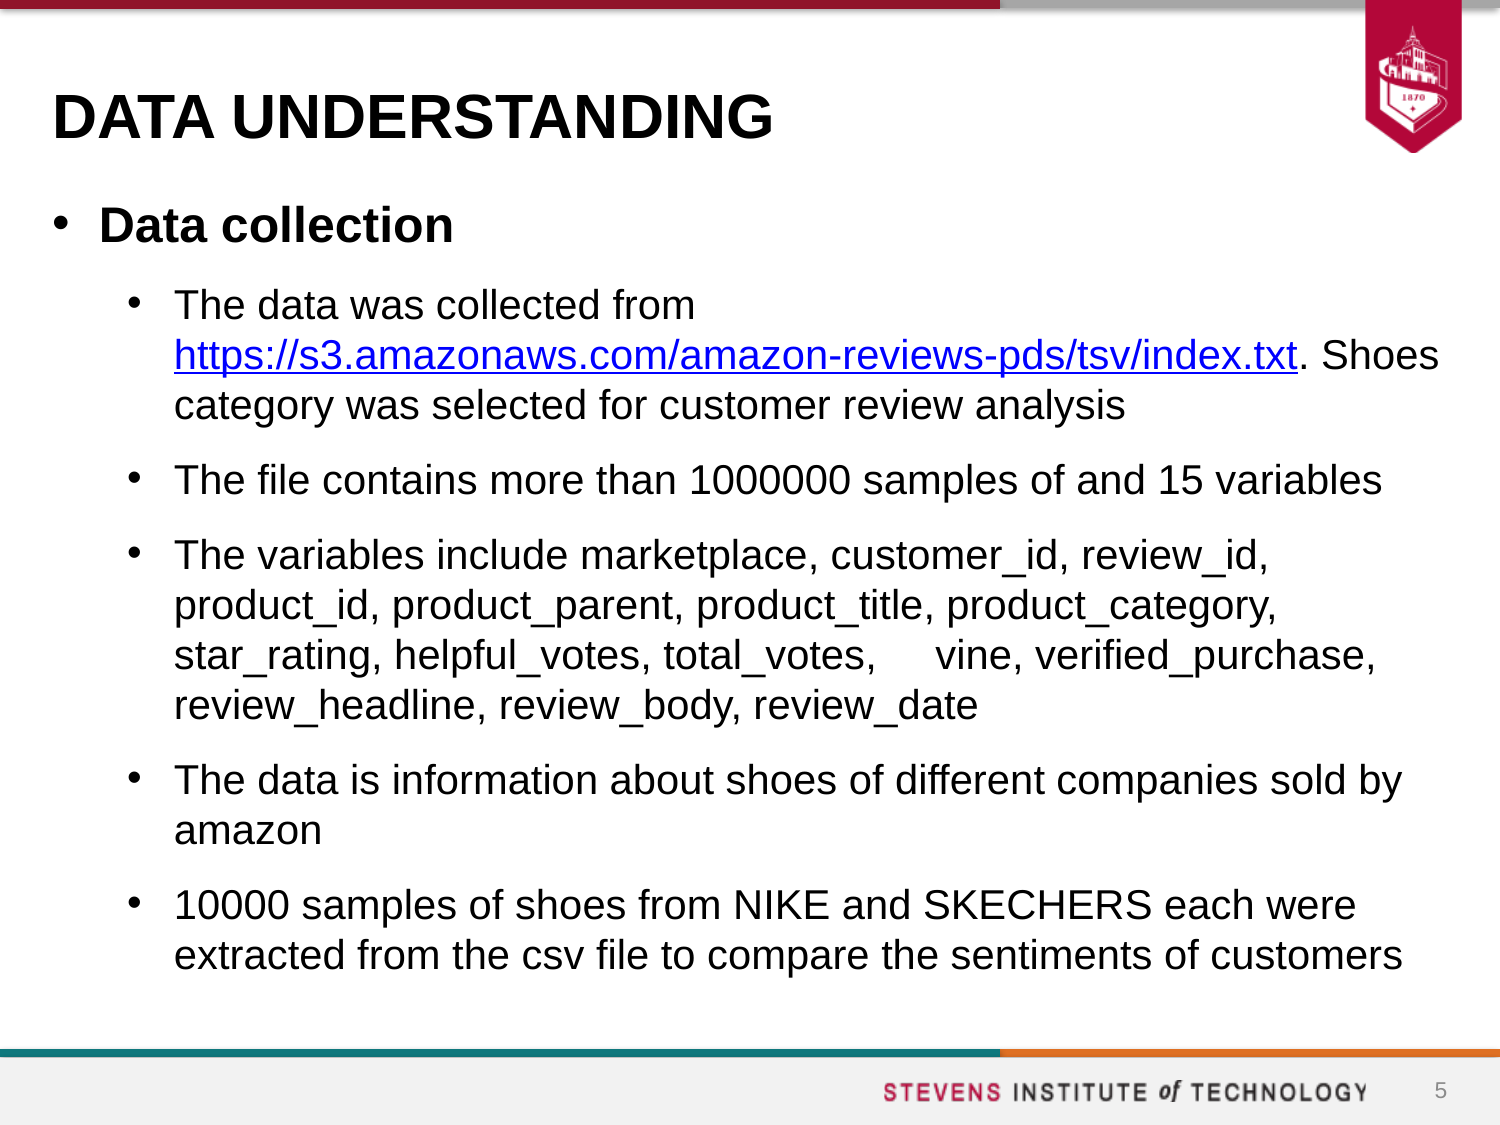

# DATA UNDERSTANDING
Data collection
The data was collected from https://s3.amazonaws.com/amazon-reviews-pds/tsv/index.txt. Shoes category was selected for customer review analysis
The file contains more than 1000000 samples of and 15 variables
The variables include marketplace, customer_id, review_id, product_id, product_parent, product_title, product_category, star_rating, helpful_votes, total_votes,	 vine, verified_purchase, review_headline, review_body, review_date
The data is information about shoes of different companies sold by amazon
10000 samples of shoes from NIKE and SKECHERS each were extracted from the csv file to compare the sentiments of customers

5